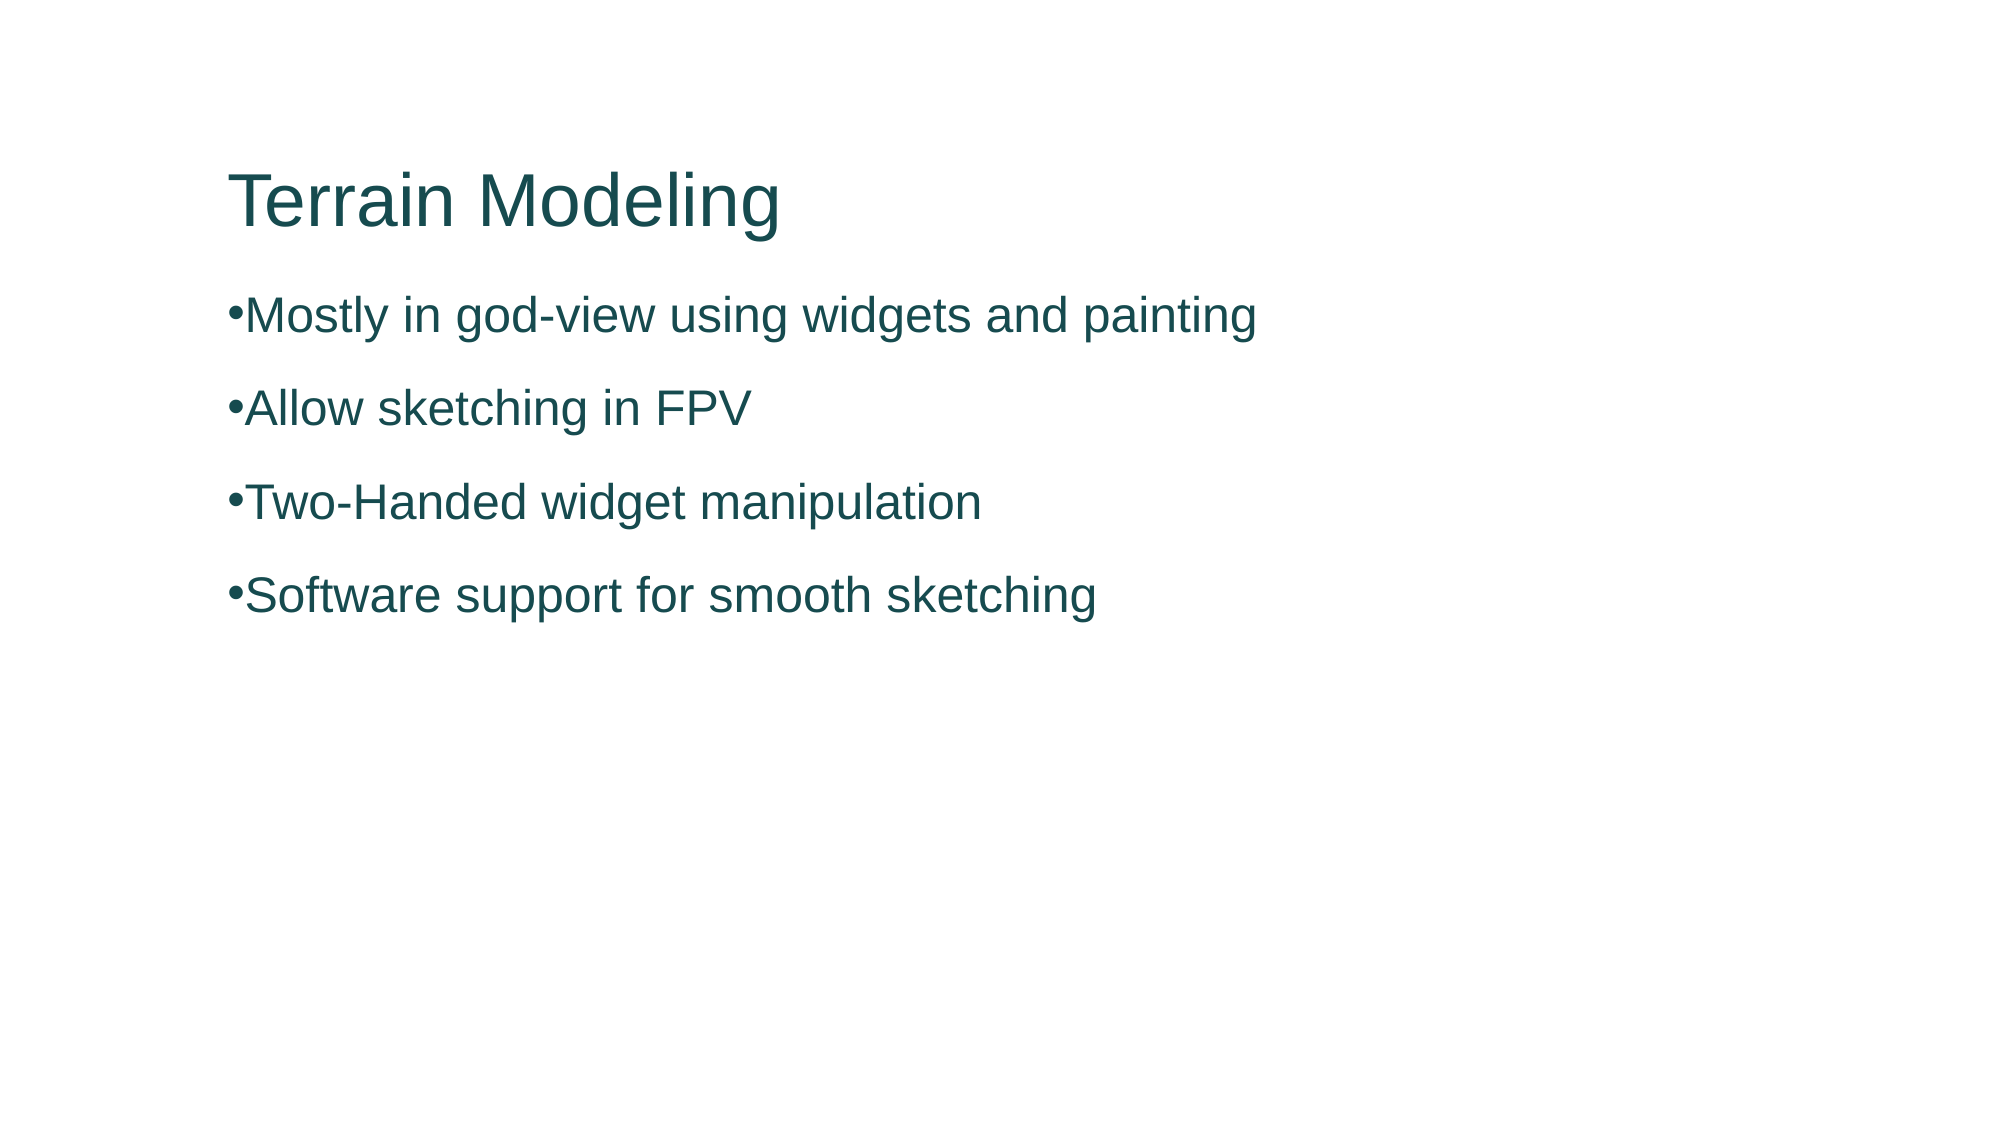

Terrain Modeling
Mostly in god-view using widgets and painting
Allow sketching in FPV
Two-Handed widget manipulation
Software support for smooth sketching